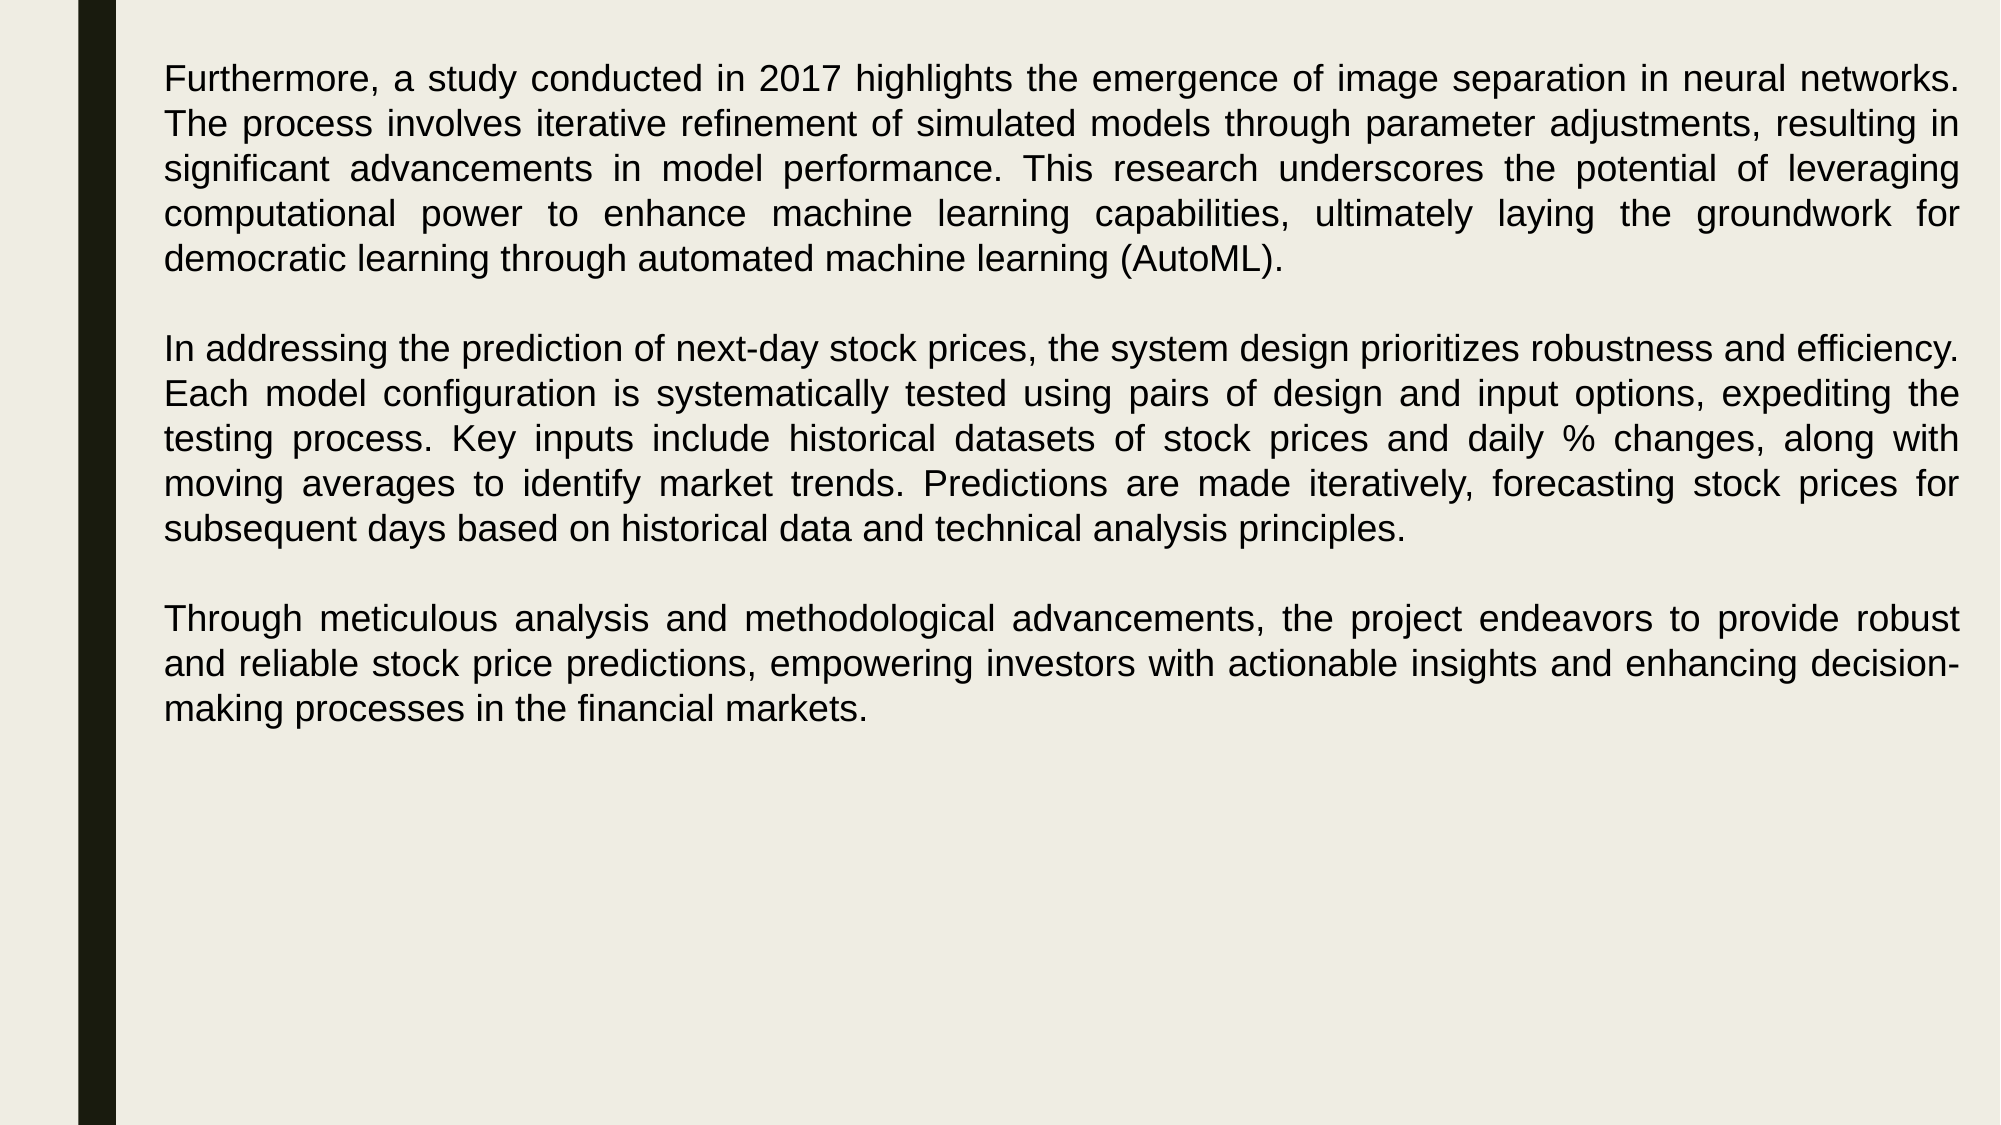

Furthermore, a study conducted in 2017 highlights the emergence of image separation in neural networks. The process involves iterative refinement of simulated models through parameter adjustments, resulting in significant advancements in model performance. This research underscores the potential of leveraging computational power to enhance machine learning capabilities, ultimately laying the groundwork for democratic learning through automated machine learning (AutoML).

In addressing the prediction of next-day stock prices, the system design prioritizes robustness and efficiency. Each model configuration is systematically tested using pairs of design and input options, expediting the testing process. Key inputs include historical datasets of stock prices and daily % changes, along with moving averages to identify market trends. Predictions are made iteratively, forecasting stock prices for subsequent days based on historical data and technical analysis principles.

Through meticulous analysis and methodological advancements, the project endeavors to provide robust and reliable stock price predictions, empowering investors with actionable insights and enhancing decision-making processes in the financial markets.